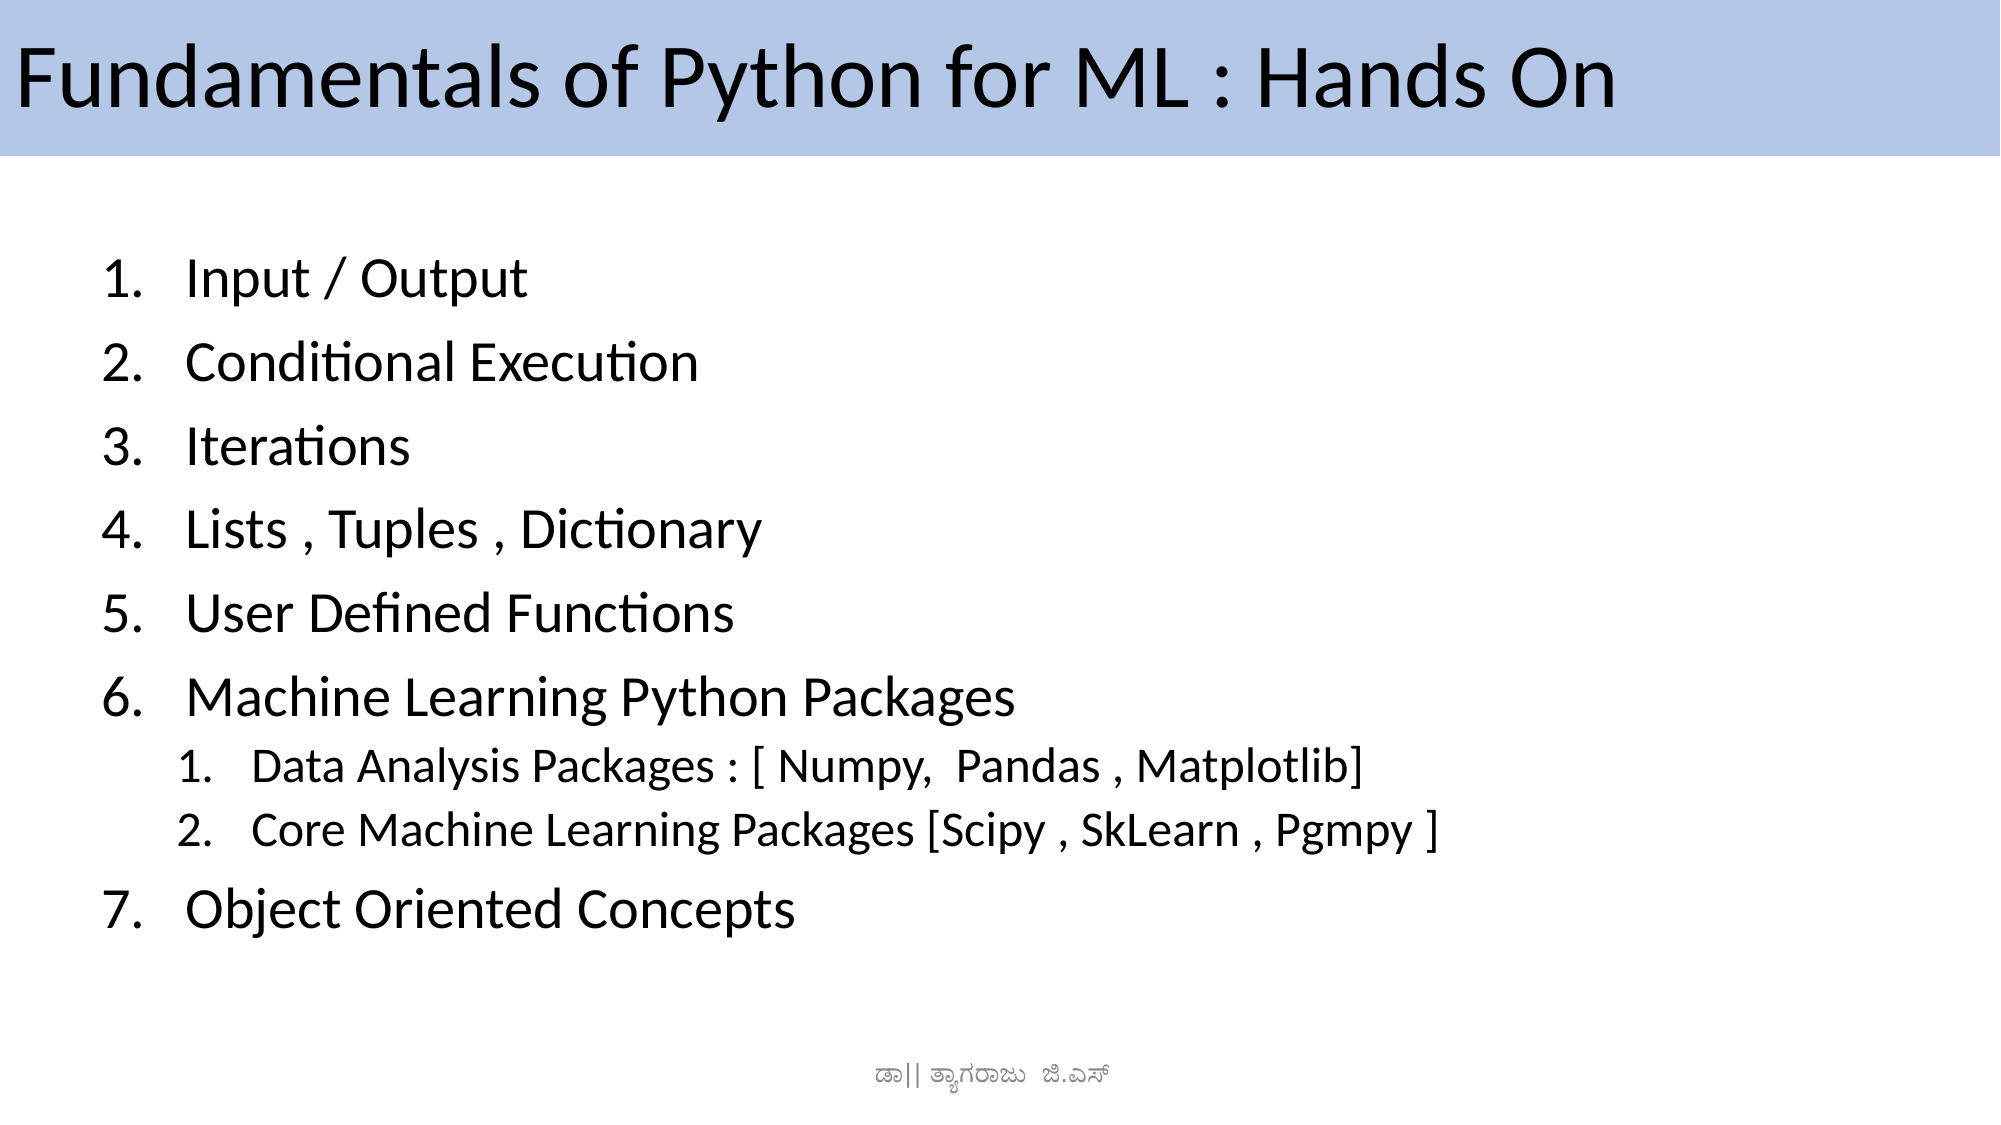

# Fundamentals of Python for ML : Hands On
Input / Output
Conditional Execution
Iterations
Lists , Tuples , Dictionary
User Defined Functions
Machine Learning Python Packages
Data Analysis Packages : [ Numpy,  Pandas , Matplotlib]
Core Machine Learning Packages [Scipy , SkLearn , Pgmpy ]
Object Oriented Concepts

ಡಾ|| ತ್ಯಾಗರಾಜು  ಜಿ.ಎಸ್